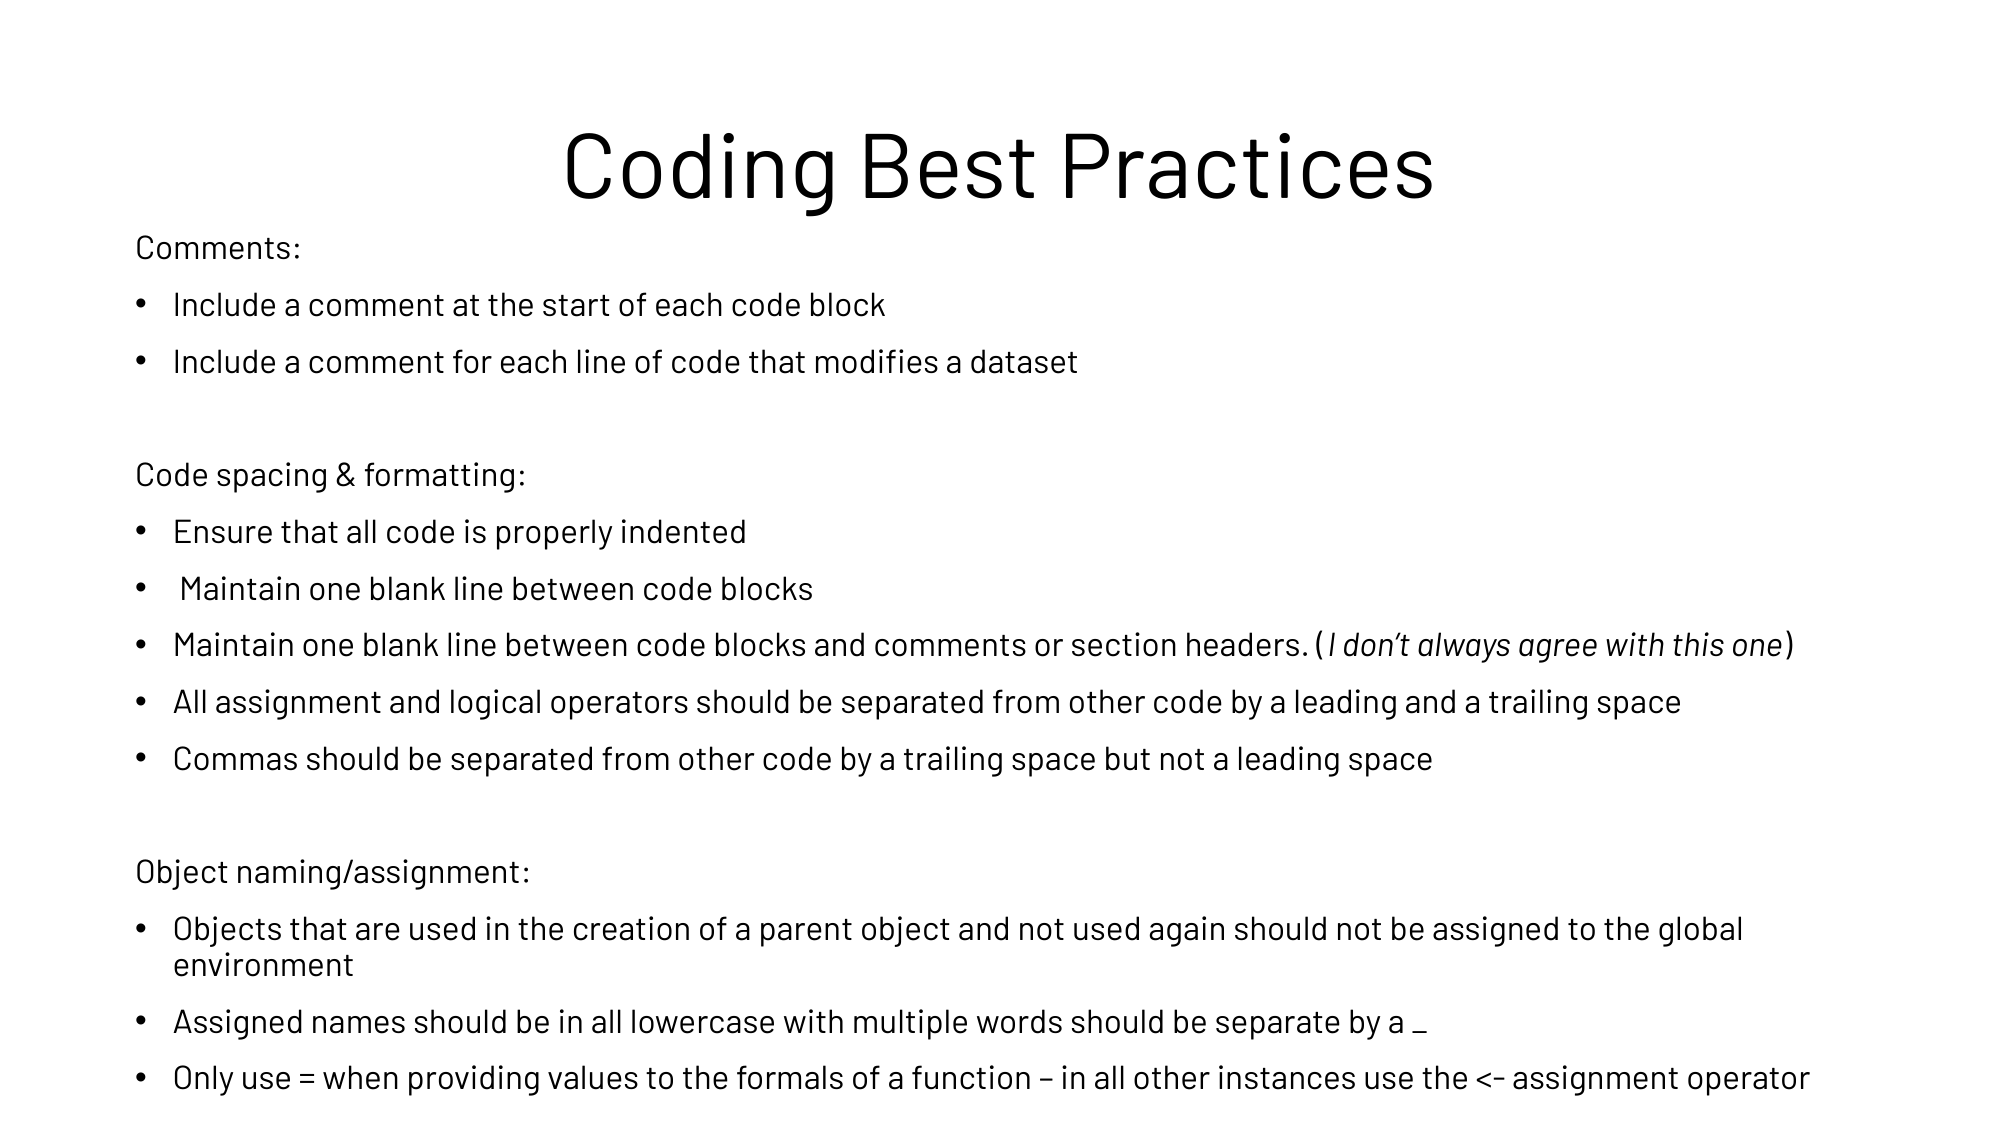

# Coding Best Practices
Comments:
Include a comment at the start of each code block
Include a comment for each line of code that modifies a dataset

Code spacing & formatting:
Ensure that all code is properly indented
 Maintain one blank line between code blocks
Maintain one blank line between code blocks and comments or section headers. (I don’t always agree with this one)
All assignment and logical operators should be separated from other code by a leading and a trailing space
Commas should be separated from other code by a trailing space but not a leading space

Object naming/assignment:
Objects that are used in the creation of a parent object and not used again should not be assigned to the global environment
Assigned names should be in all lowercase with multiple words should be separate by a _
Only use = when providing values to the formals of a function – in all other instances use the <- assignment operator